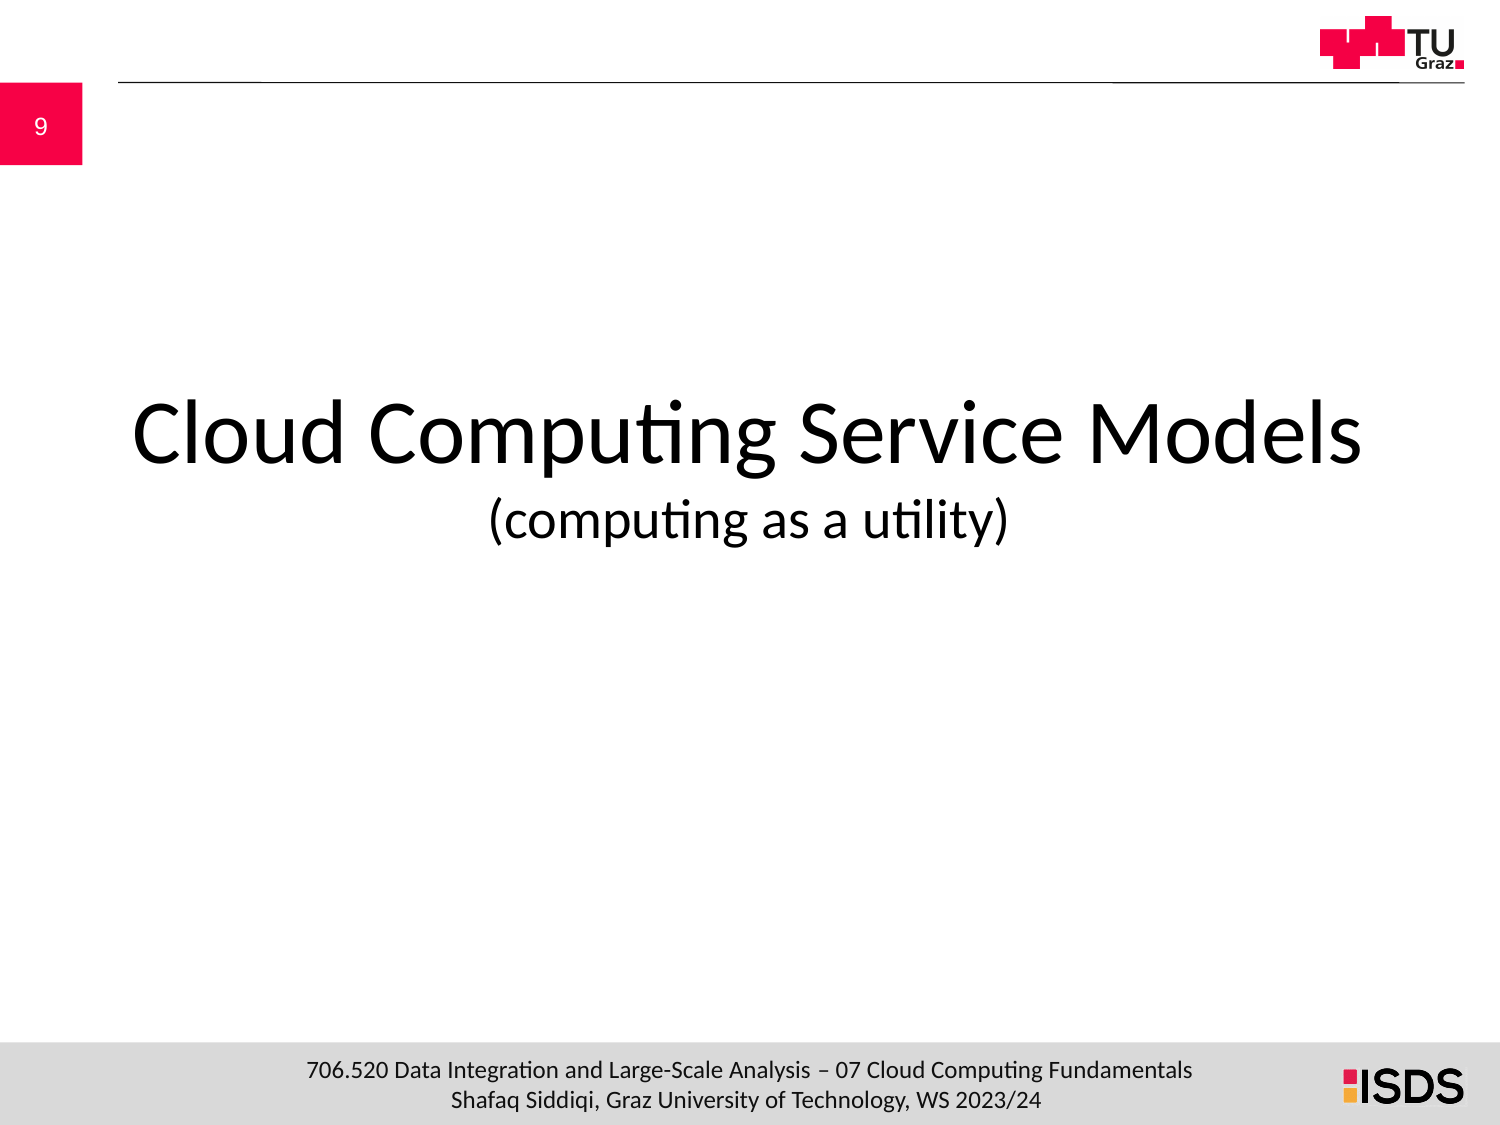

# Cloud Computing Service Models (computing as a utility)